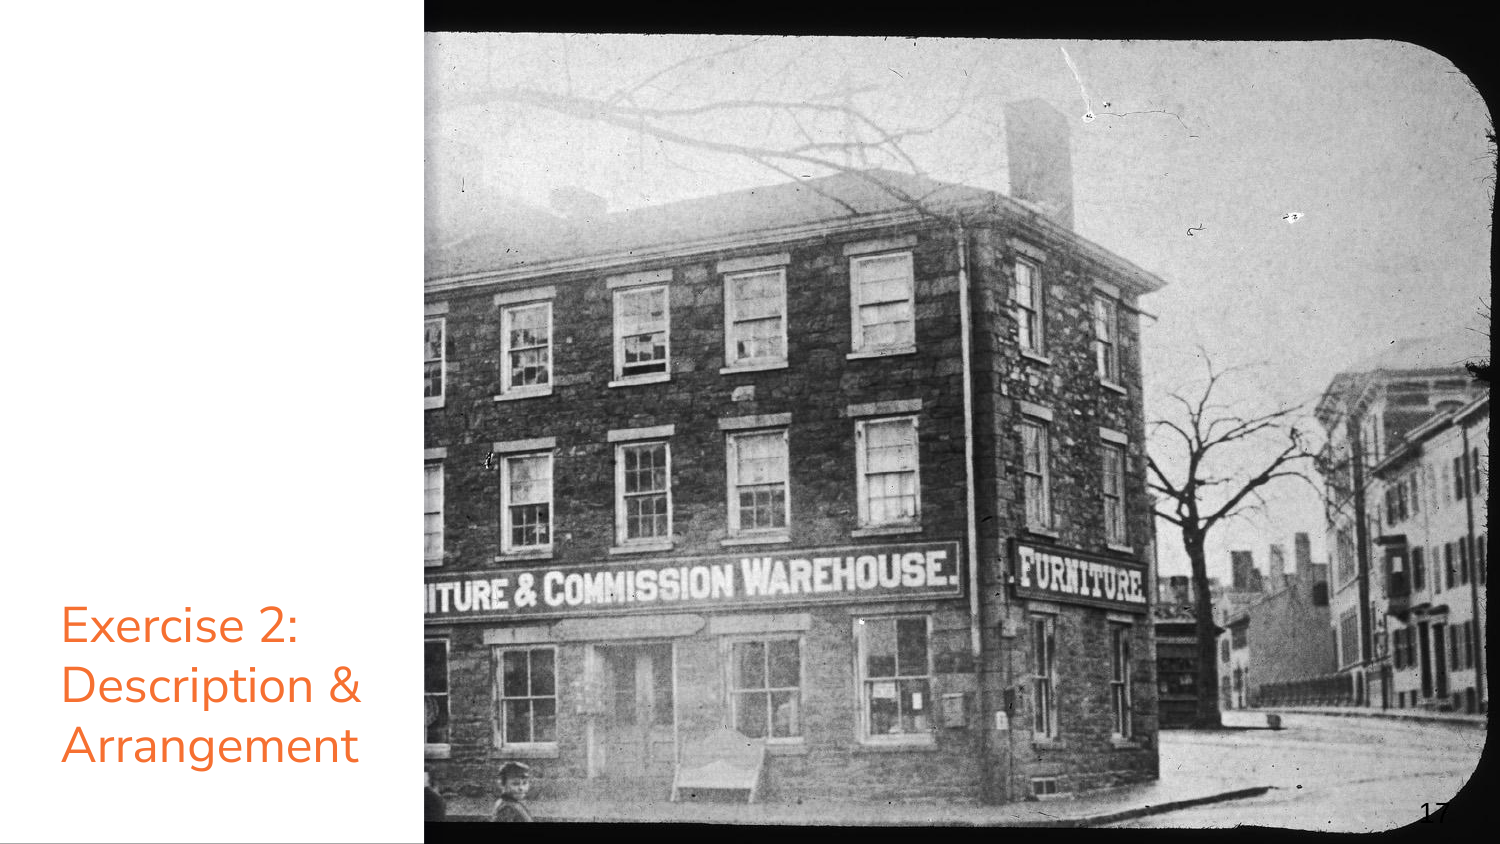

# Exercise 2: Description & Arrangement
17